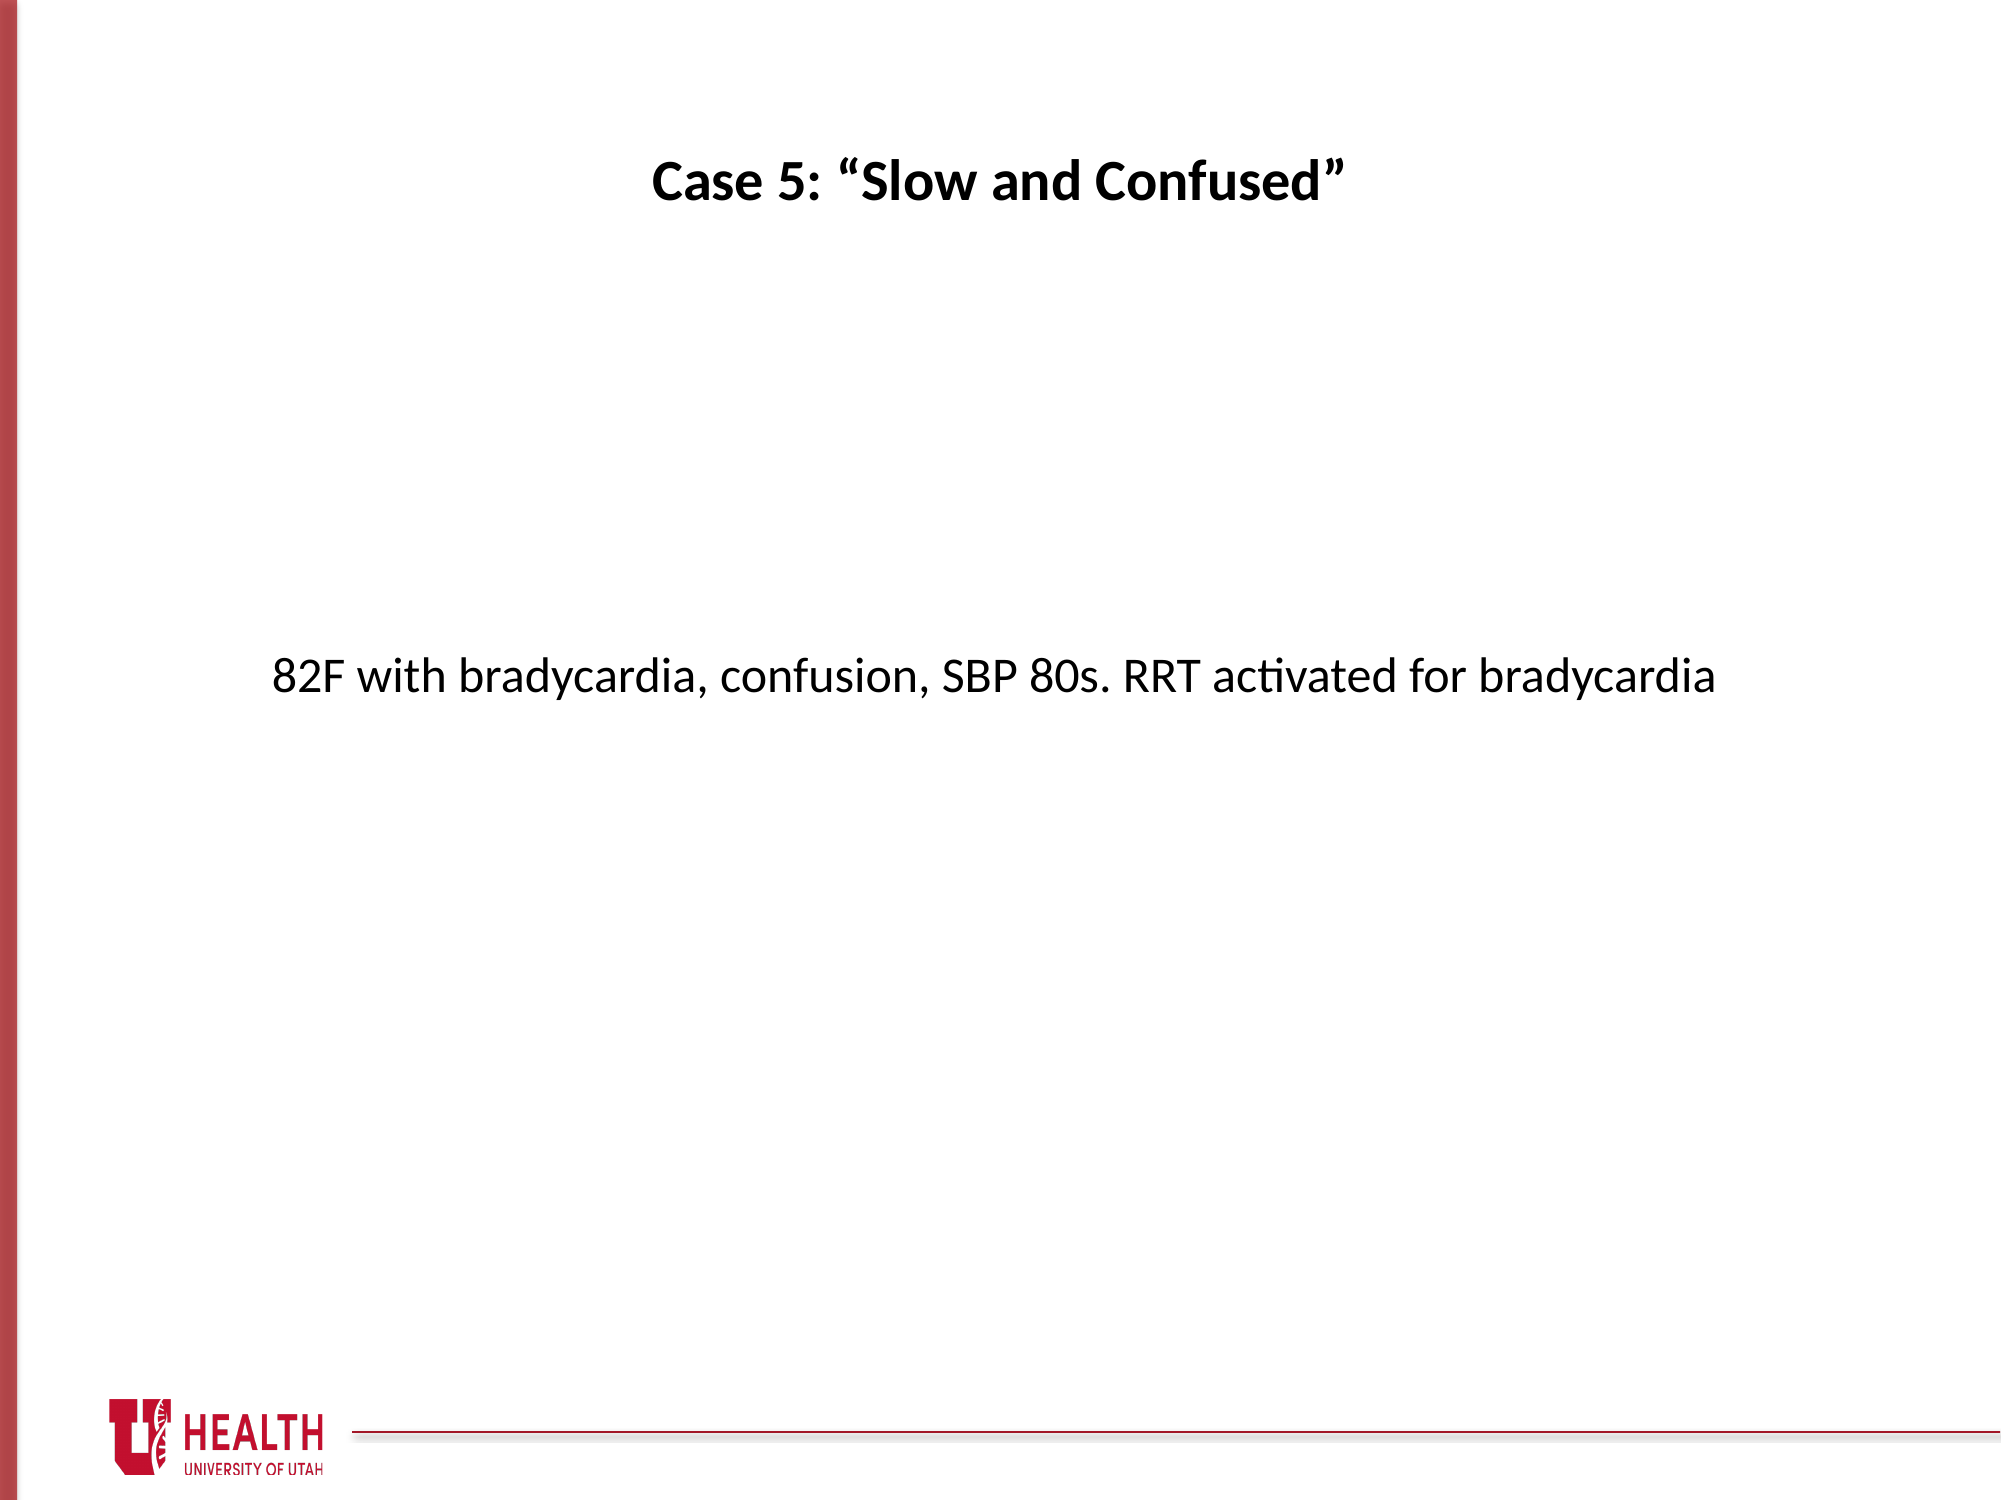

Case 5: “Slow and Confused”
82F with bradycardia, confusion, SBP 80s. RRT activated for bradycardia